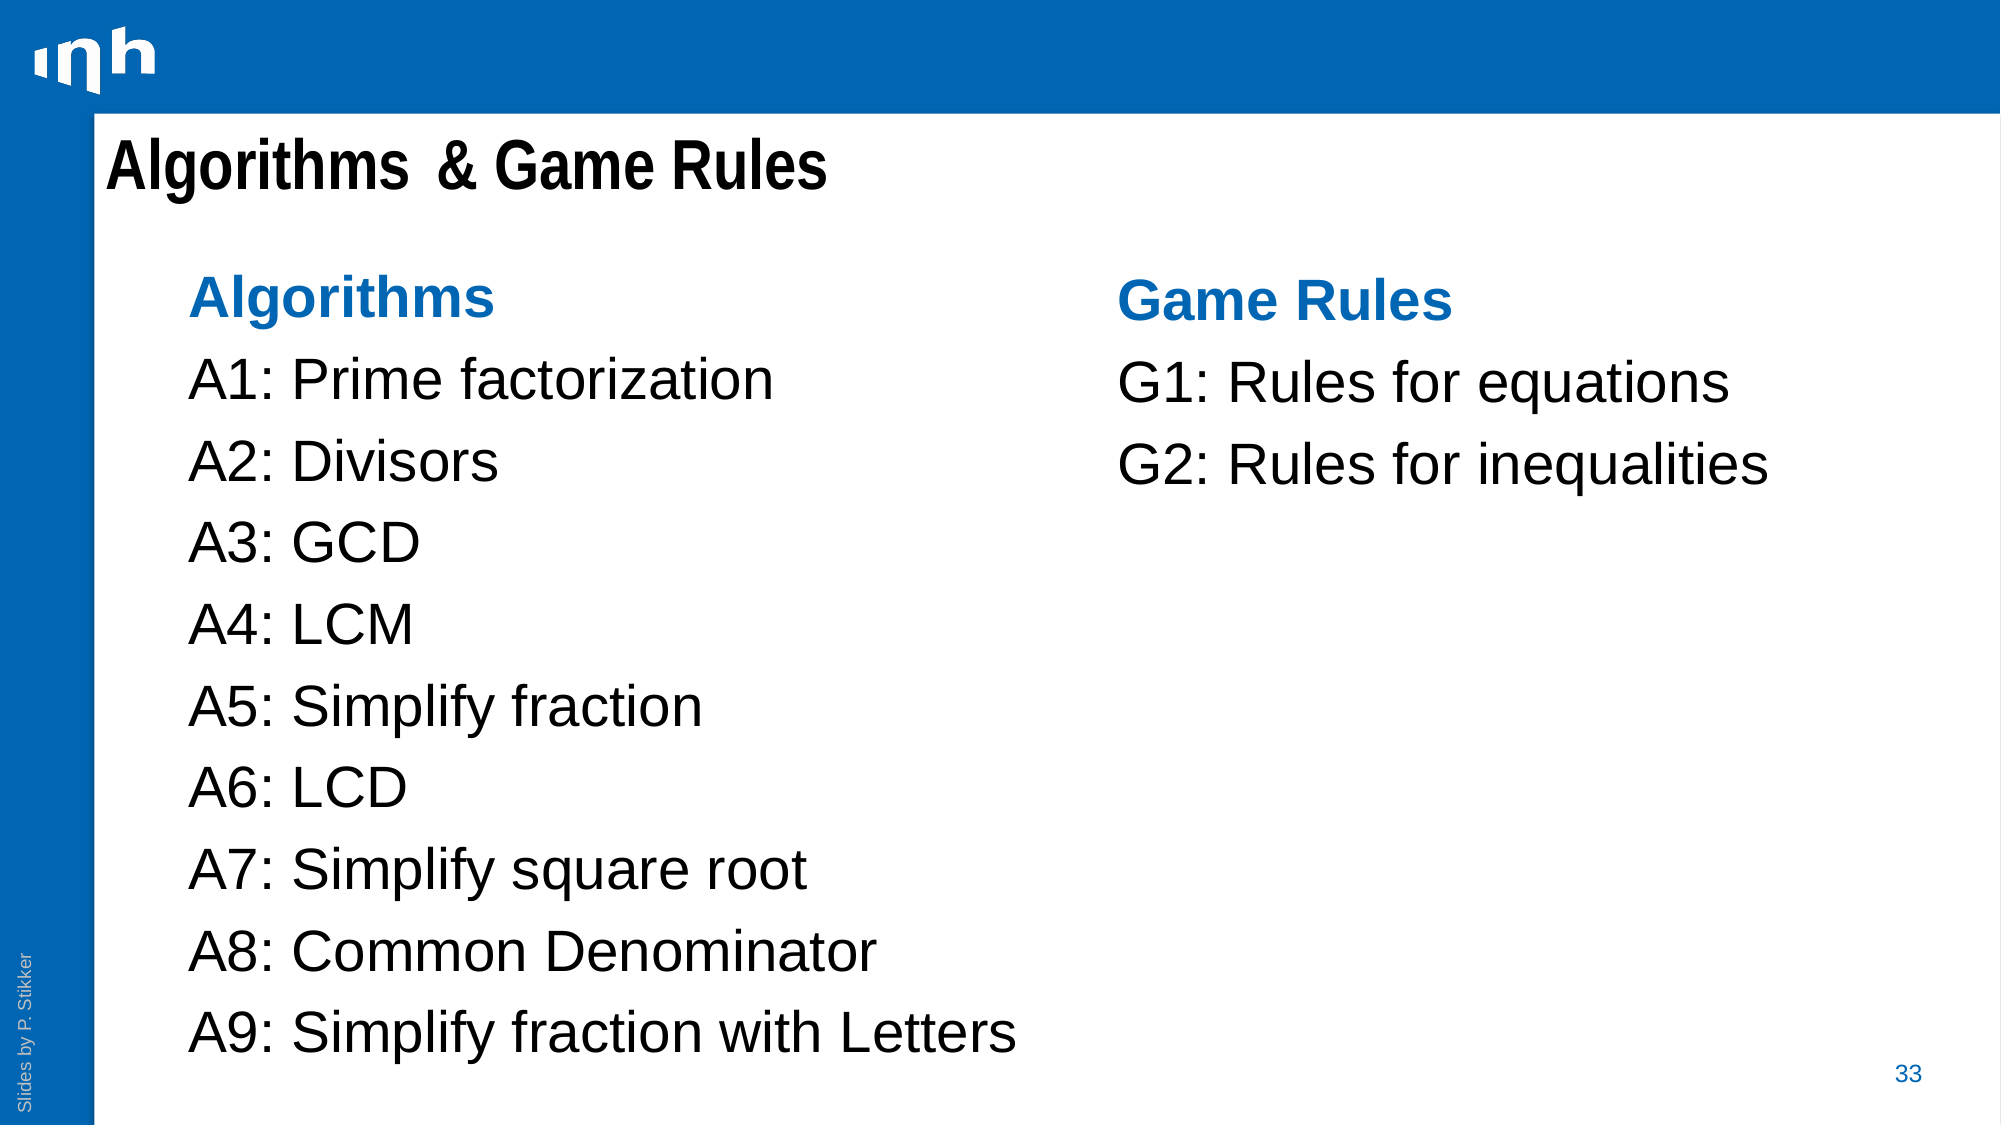

# Algorithms
& Game Rules
Algorithms
A1: Prime factorization
A2: Divisors
A3: GCD
A4: LCM
A5: Simplify fraction
A6: LCD
A7: Simplify square root
A8: Common Denominator
A9: Simplify fraction with Letters
Game Rules
G1: Rules for equations
G2: Rules for inequalities
33